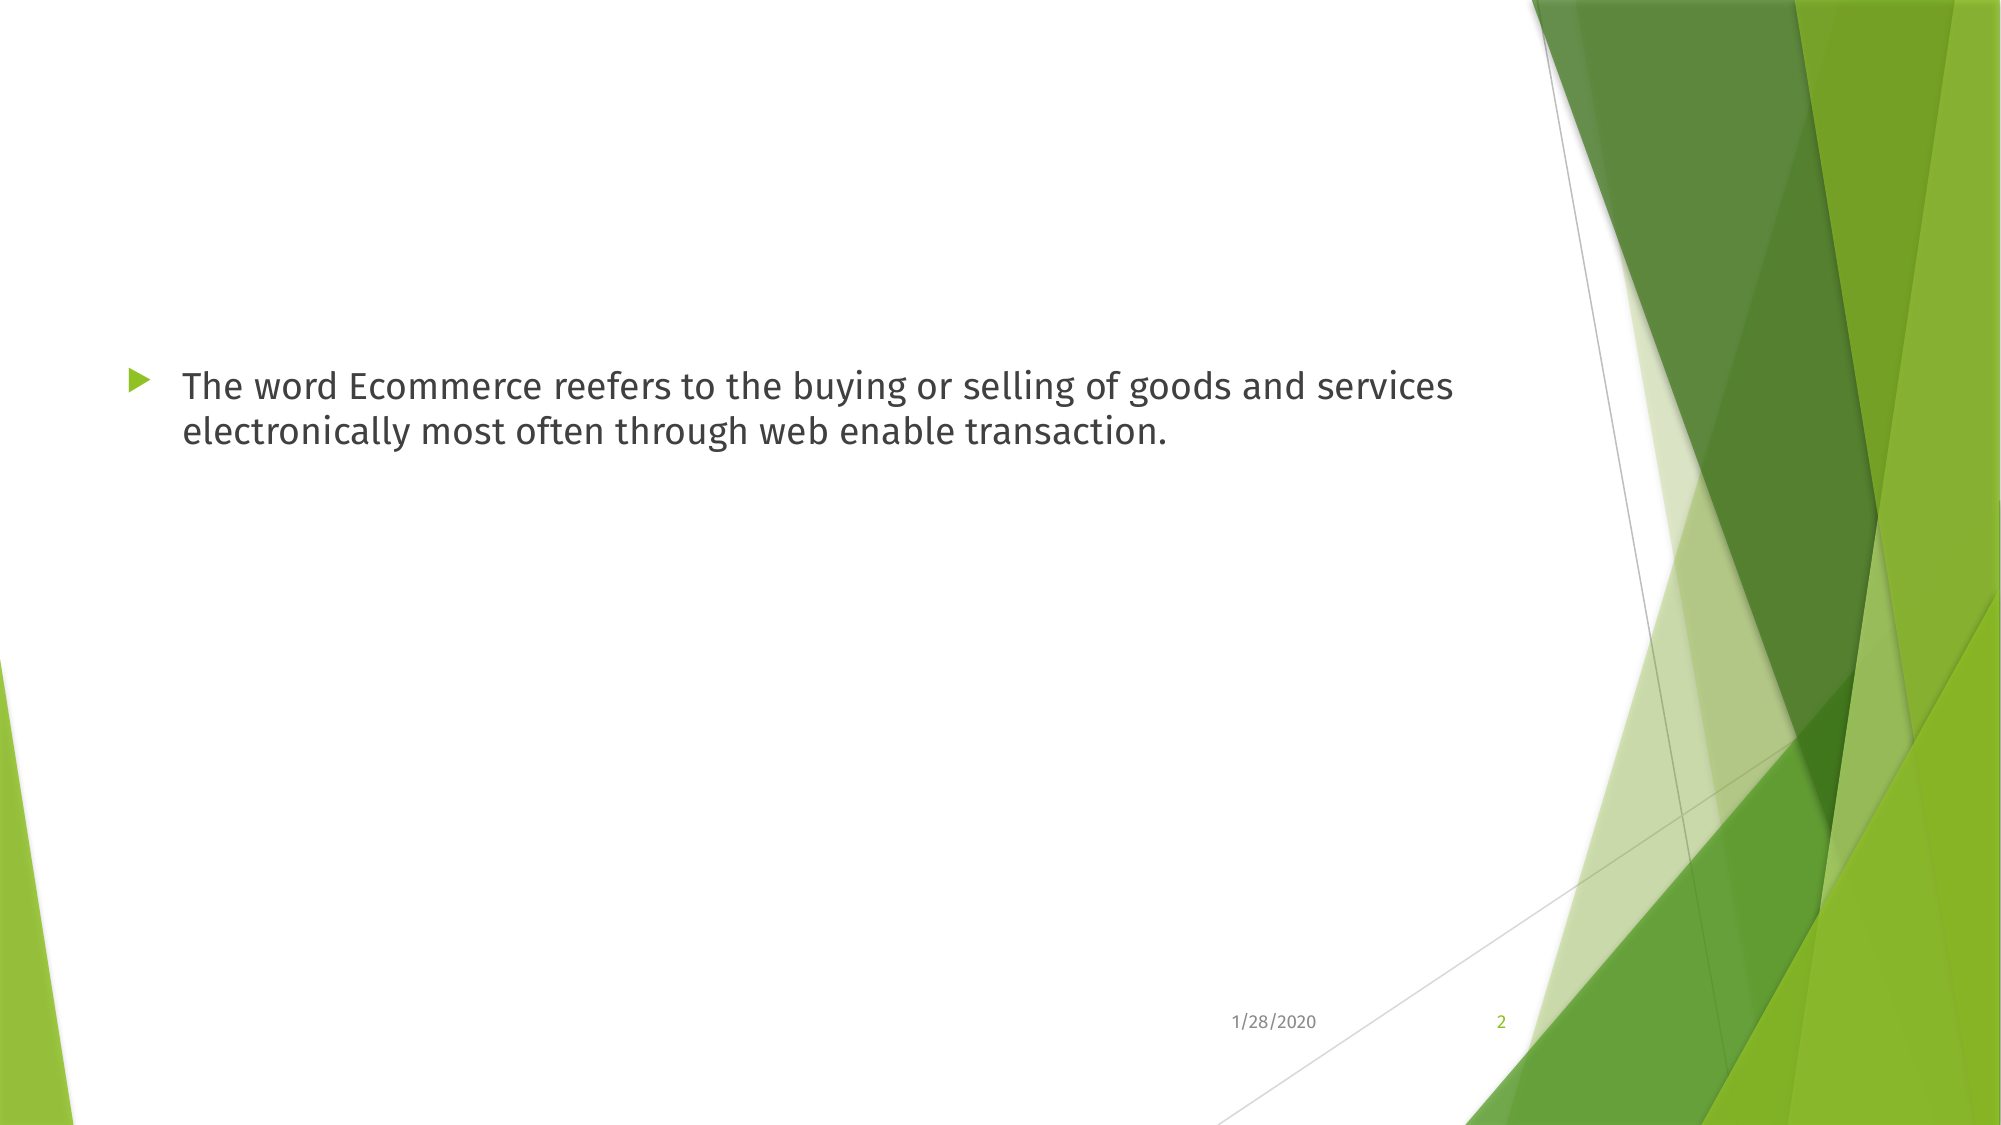

#
The word Ecommerce reefers to the buying or selling of goods and services electronically most often through web enable transaction.
1/28/2020
2